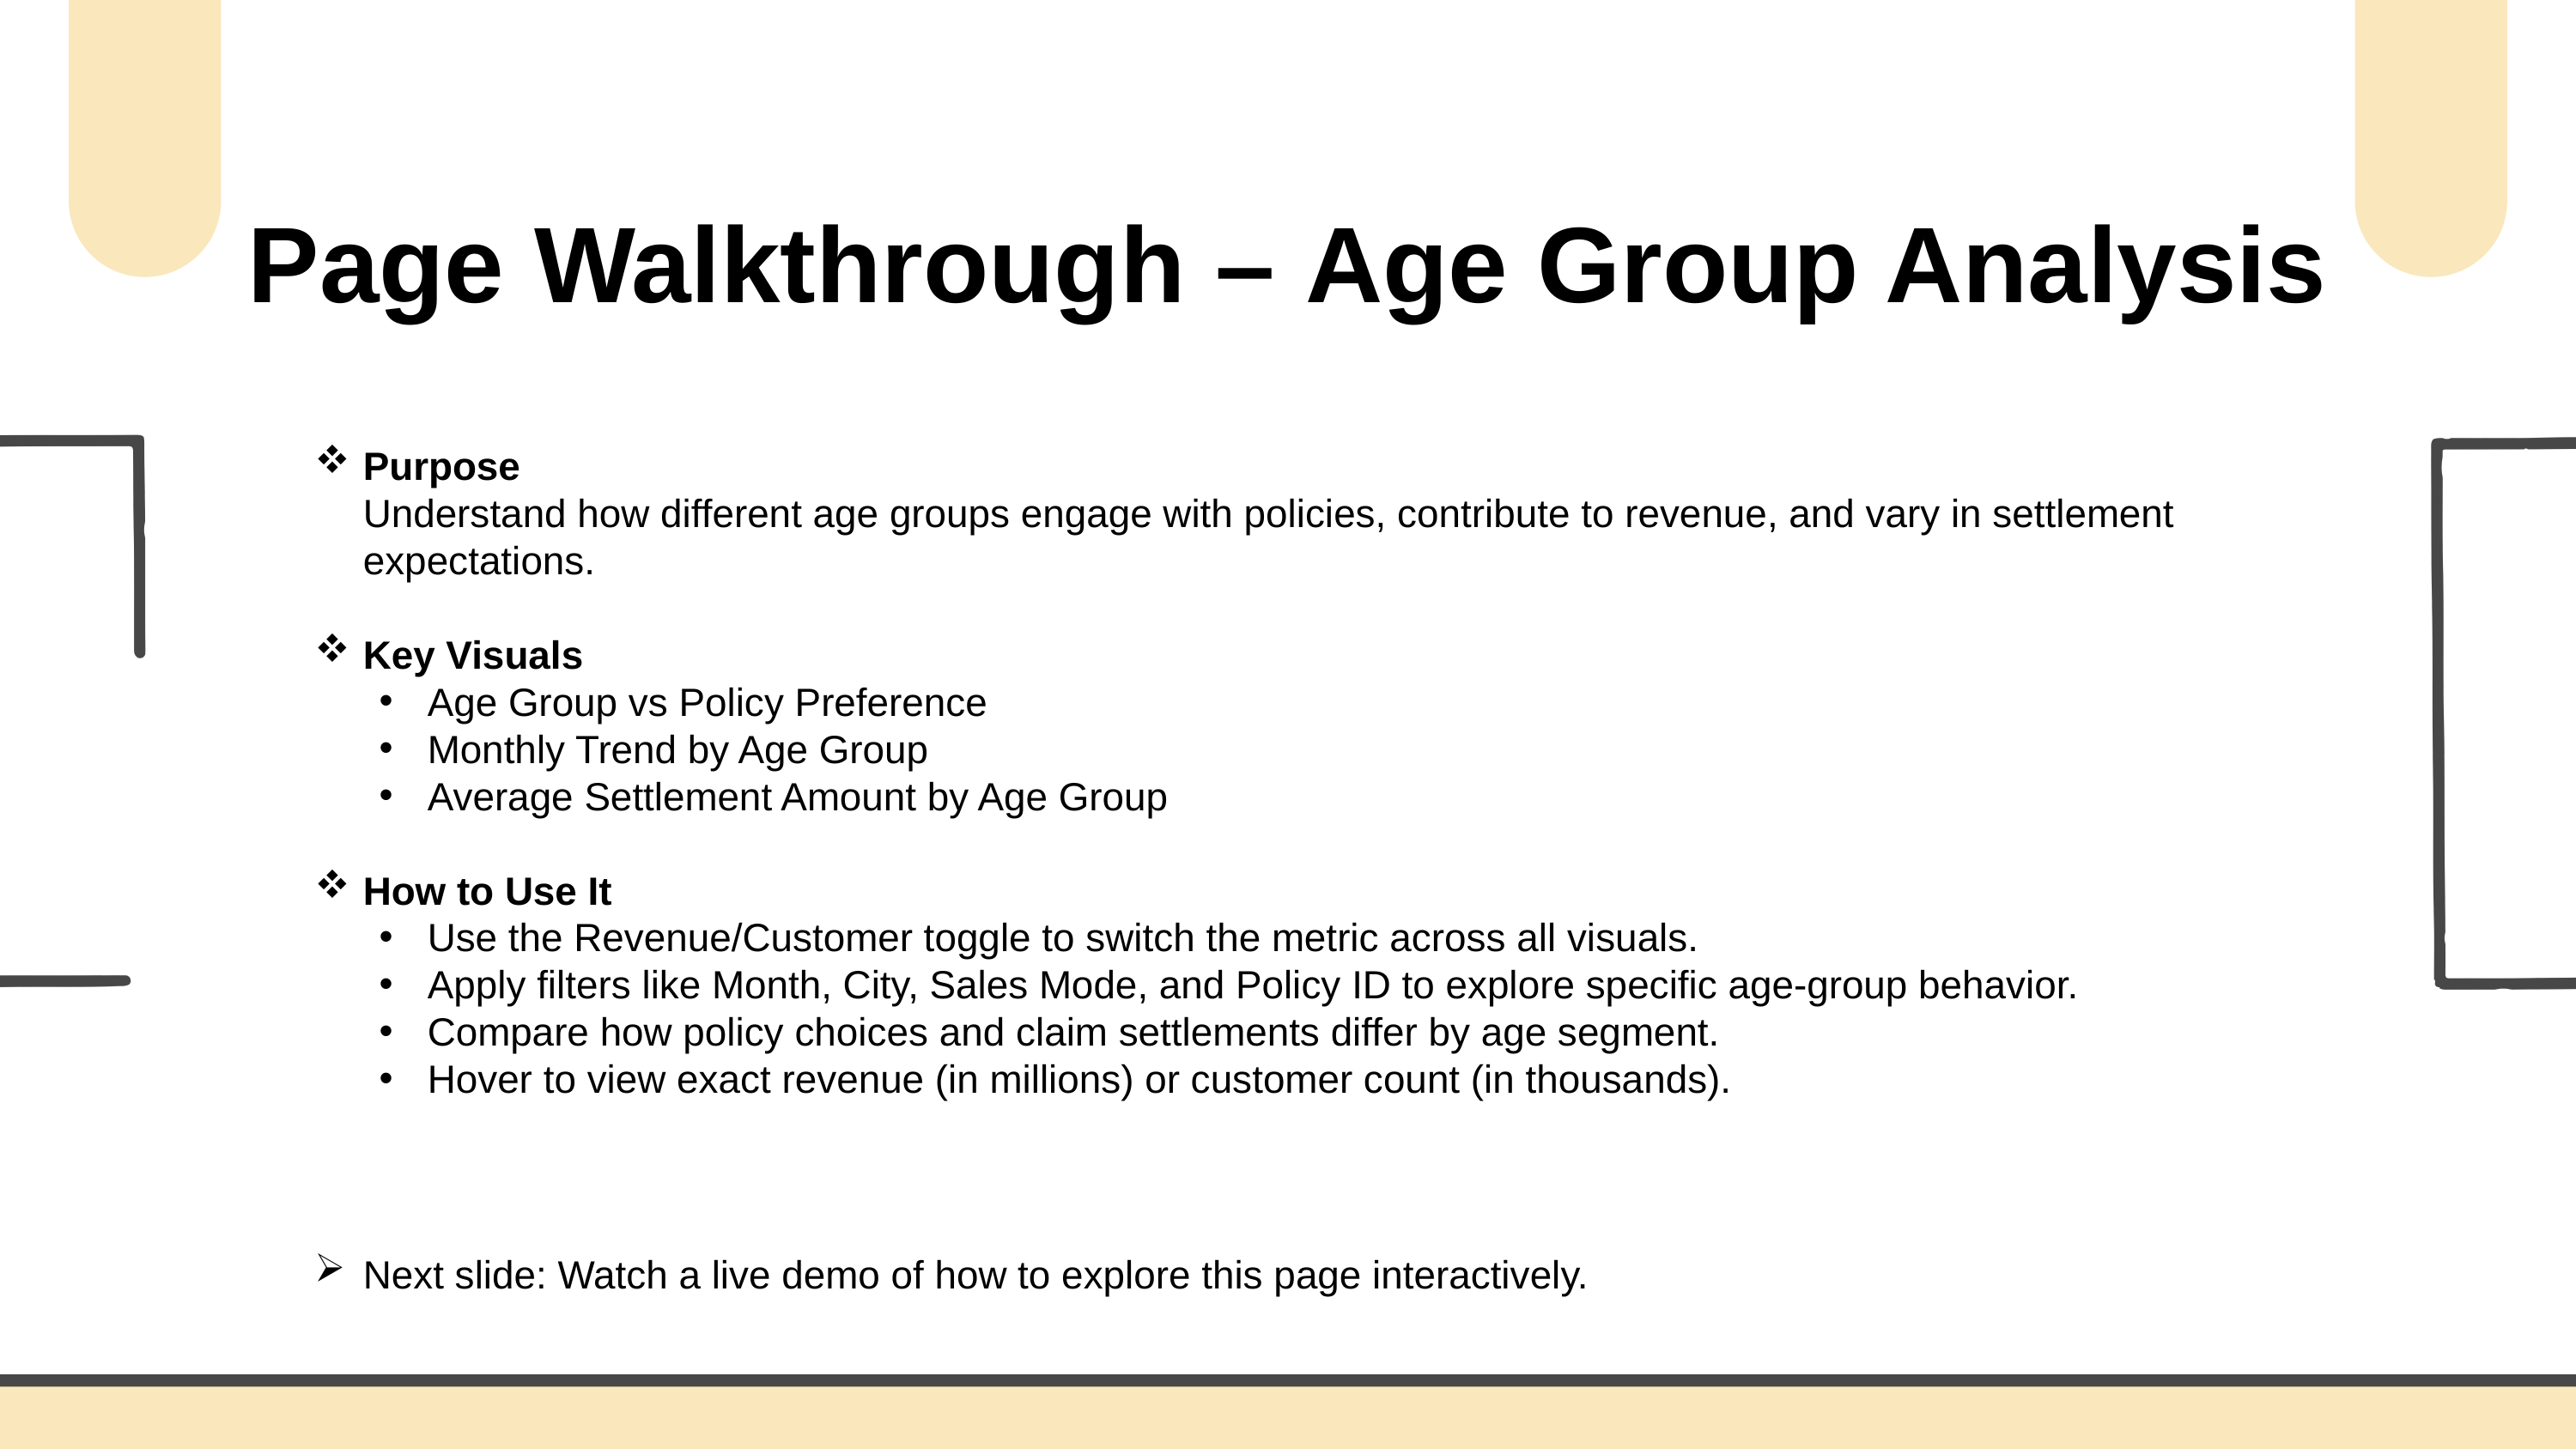

Page Walkthrough – Age Group Analysis

Purpose
Understand how different age groups engage with policies, contribute to revenue, and vary in settlement expectations.

Key Visuals
Age Group vs Policy Preference
Monthly Trend by Age Group
Average Settlement Amount by Age Group

How to Use It
Use the Revenue/Customer toggle to switch the metric across all visuals.
Apply filters like Month, City, Sales Mode, and Policy ID to explore specific age-group behavior.
Compare how policy choices and claim settlements differ by age segment.
Hover to view exact revenue (in millions) or customer count (in thousands).

Next slide: Watch a live demo of how to explore this page interactively.